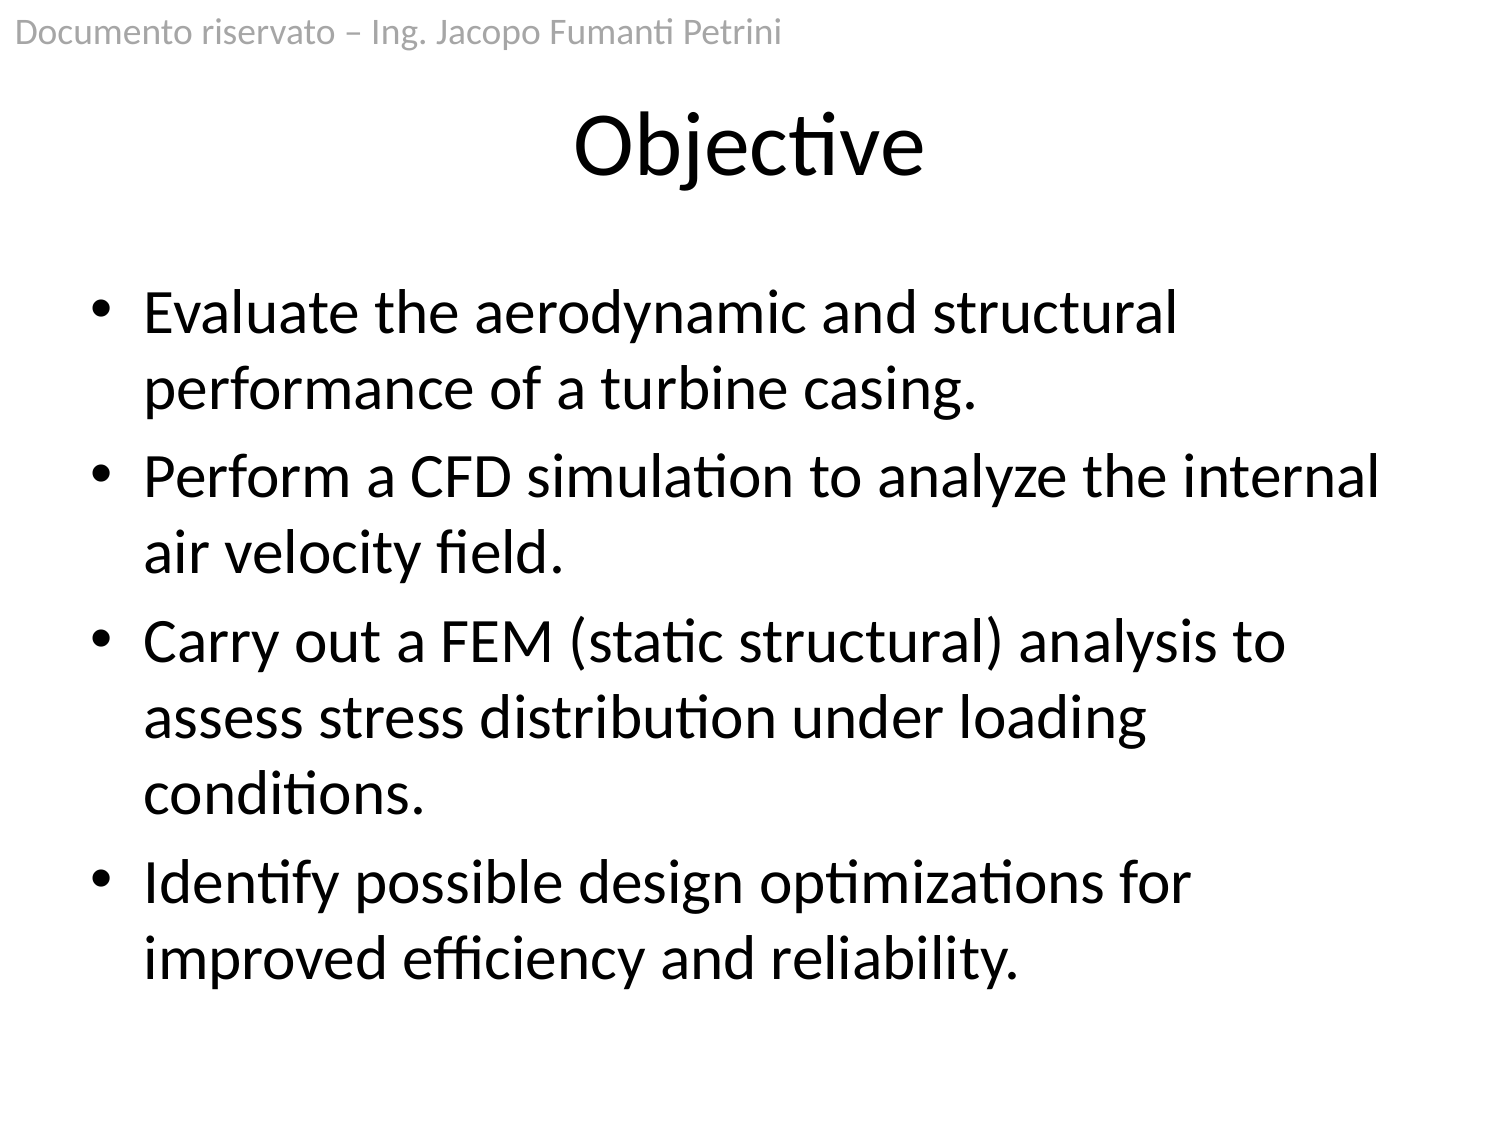

# Objective
Evaluate the aerodynamic and structural performance of a turbine casing.
Perform a CFD simulation to analyze the internal air velocity field.
Carry out a FEM (static structural) analysis to assess stress distribution under loading conditions.
Identify possible design optimizations for improved efficiency and reliability.